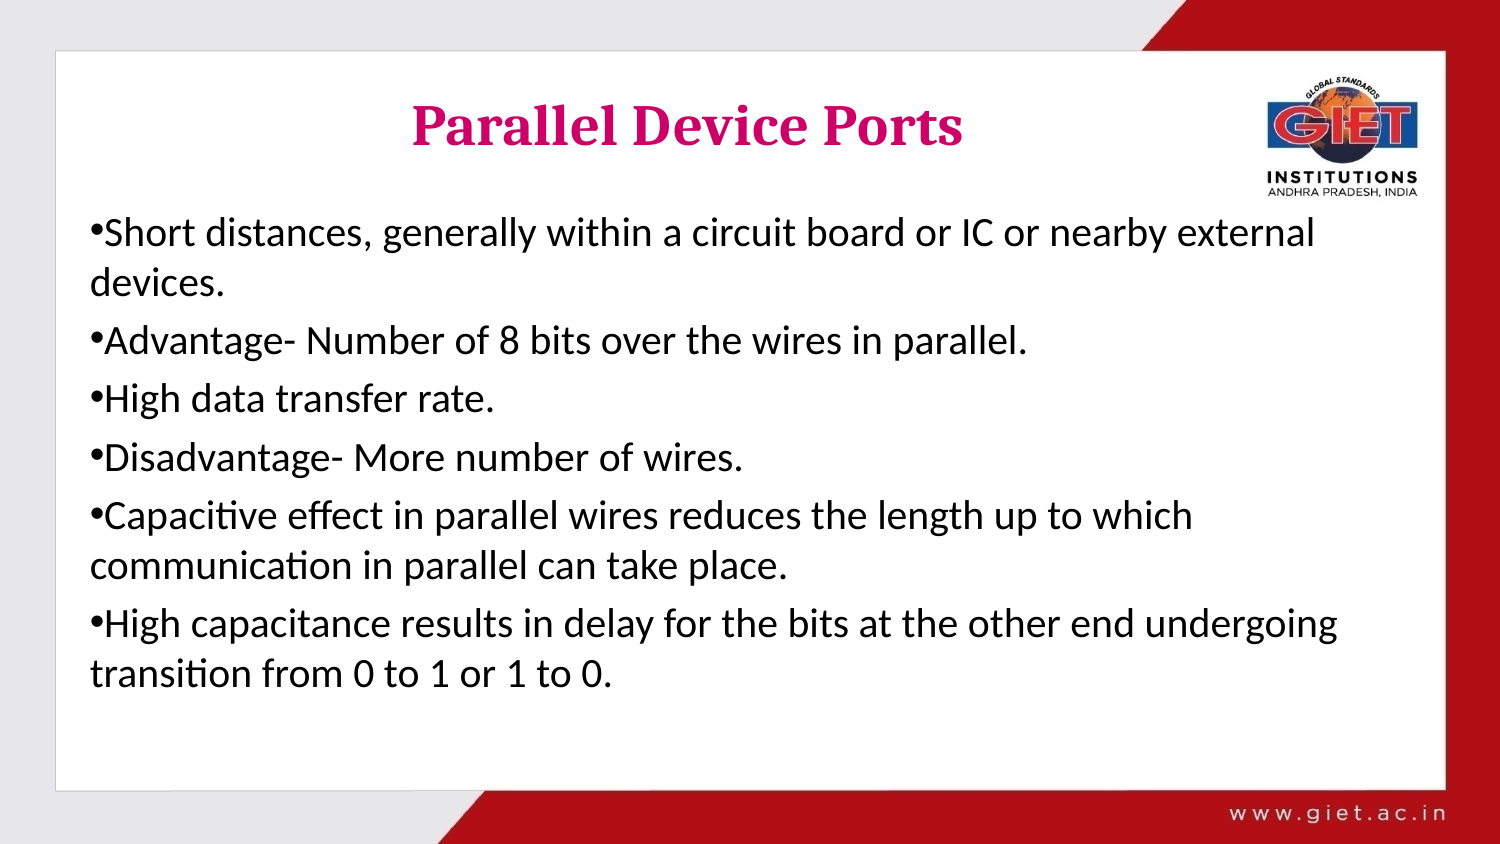

# Parallel Device Ports
Short distances, generally within a circuit board or IC or nearby external devices.
Advantage- Number of 8 bits over the wires in parallel.
High data transfer rate.
Disadvantage- More number of wires.
Capacitive effect in parallel wires reduces the length up to which communication in parallel can take place.
High capacitance results in delay for the bits at the other end undergoing transition from 0 to 1 or 1 to 0.